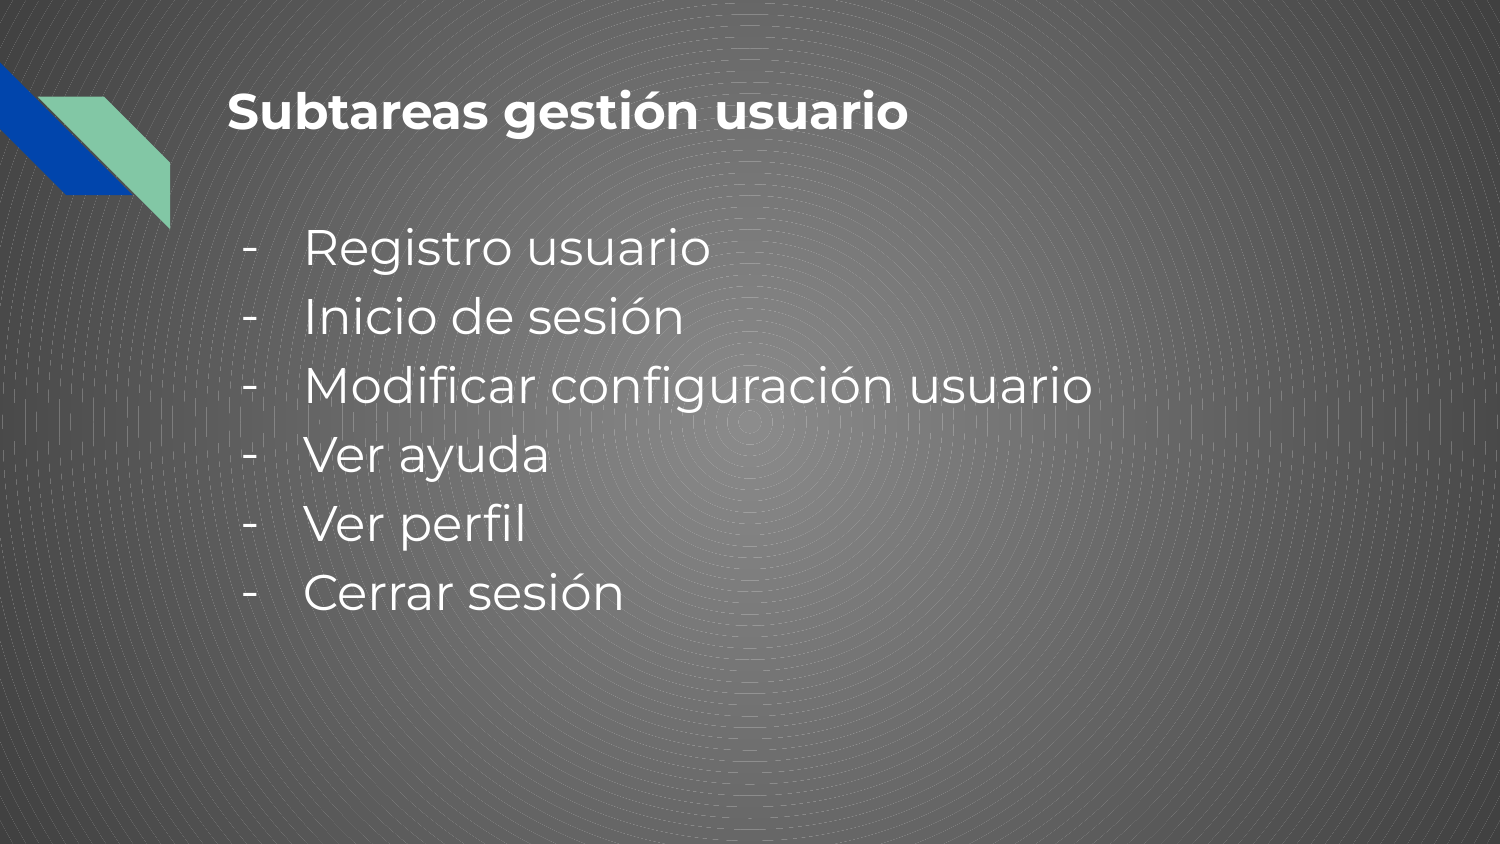

# Subtareas gestión usuario
Registro usuario
Inicio de sesión
Modificar configuración usuario
Ver ayuda
Ver perfil
Cerrar sesión